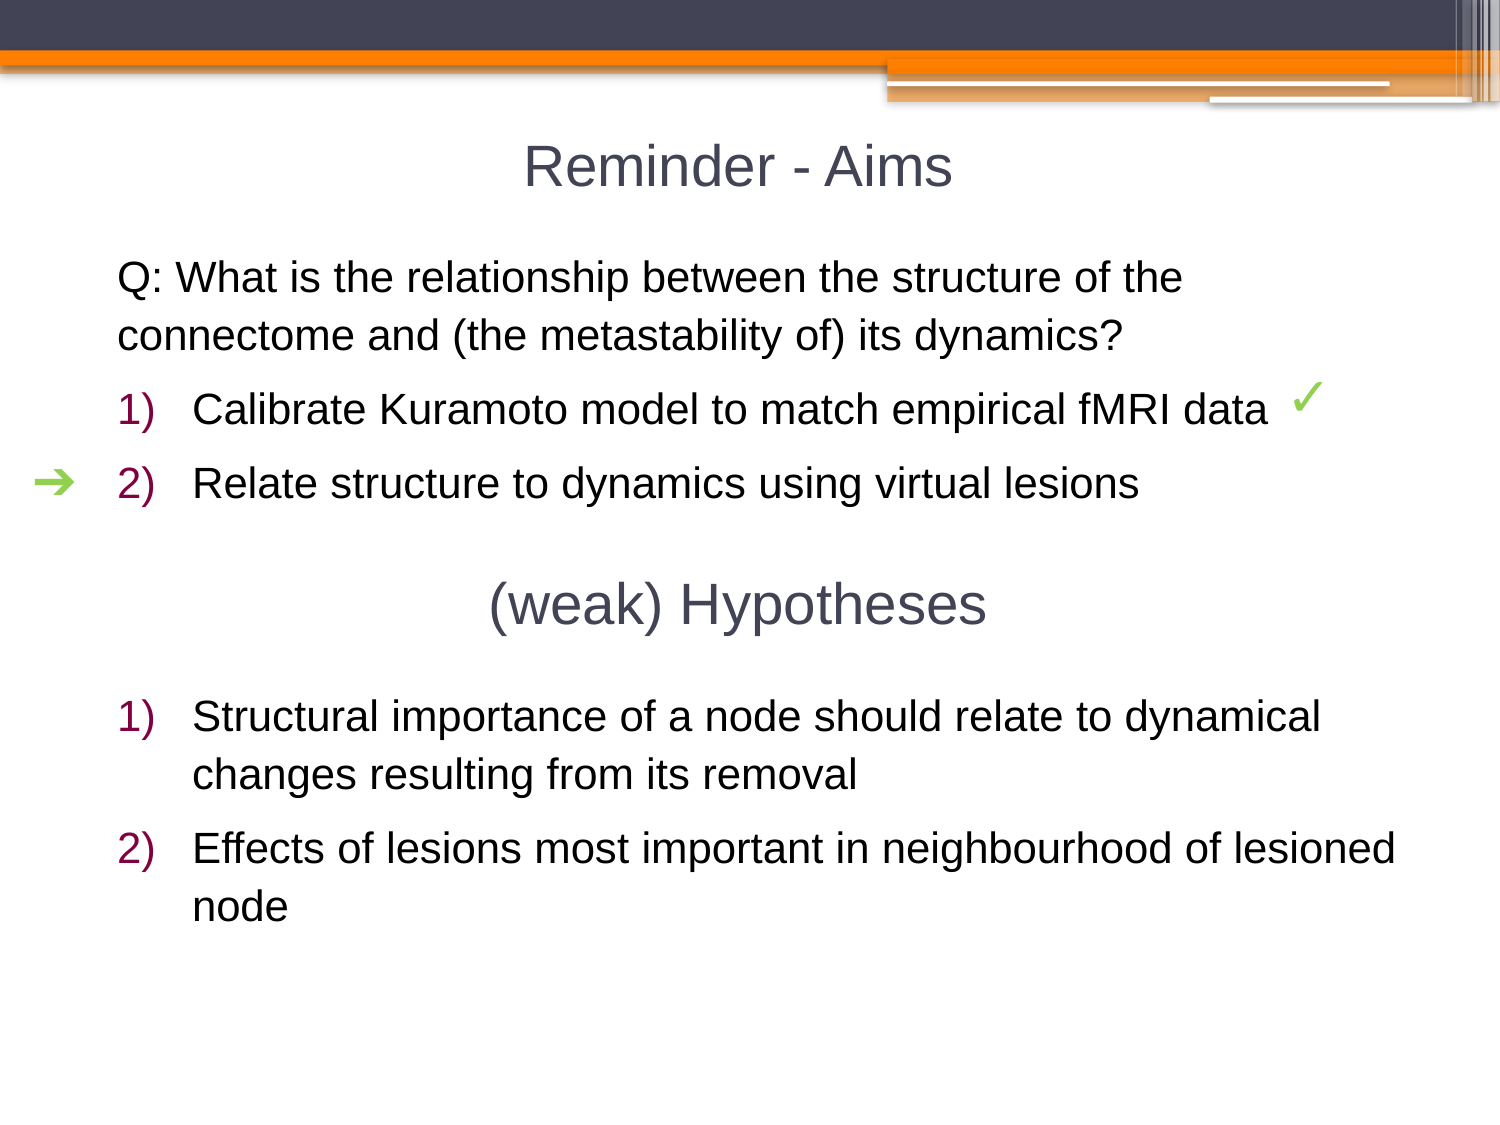

Reminder - Aims
Q: What is the relationship between the structure of the connectome and (the metastability of) its dynamics?
Calibrate Kuramoto model to match empirical fMRI data
Relate structure to dynamics using virtual lesions
✓
➔
(weak) Hypotheses
Structural importance of a node should relate to dynamical changes resulting from its removal
Effects of lesions most important in neighbourhood of lesioned node